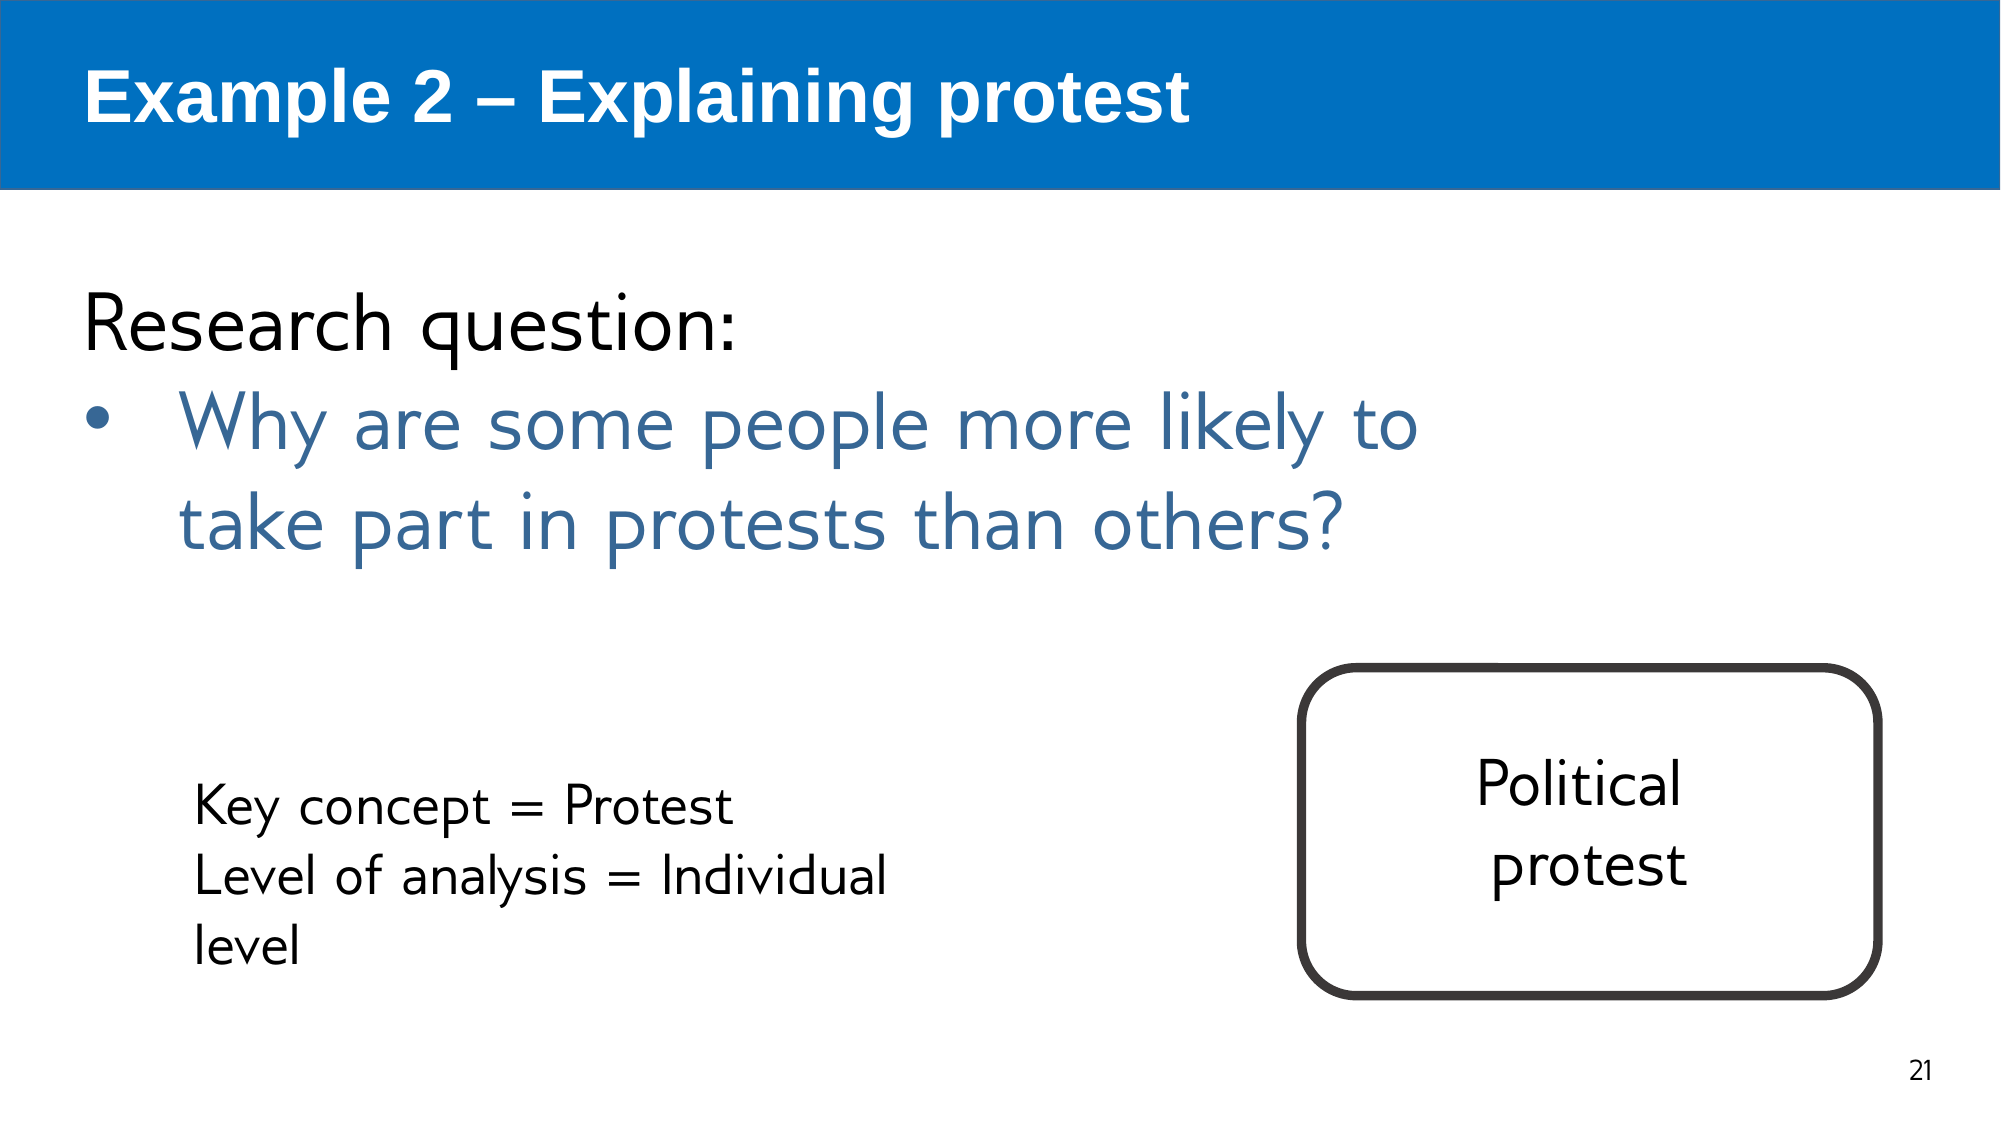

# Example 2 – Explaining protest
Research question:
Why are some people more likely to take part in protests than others?

Political
protest
Key concept = Protest
Level of analysis = Individual level
21